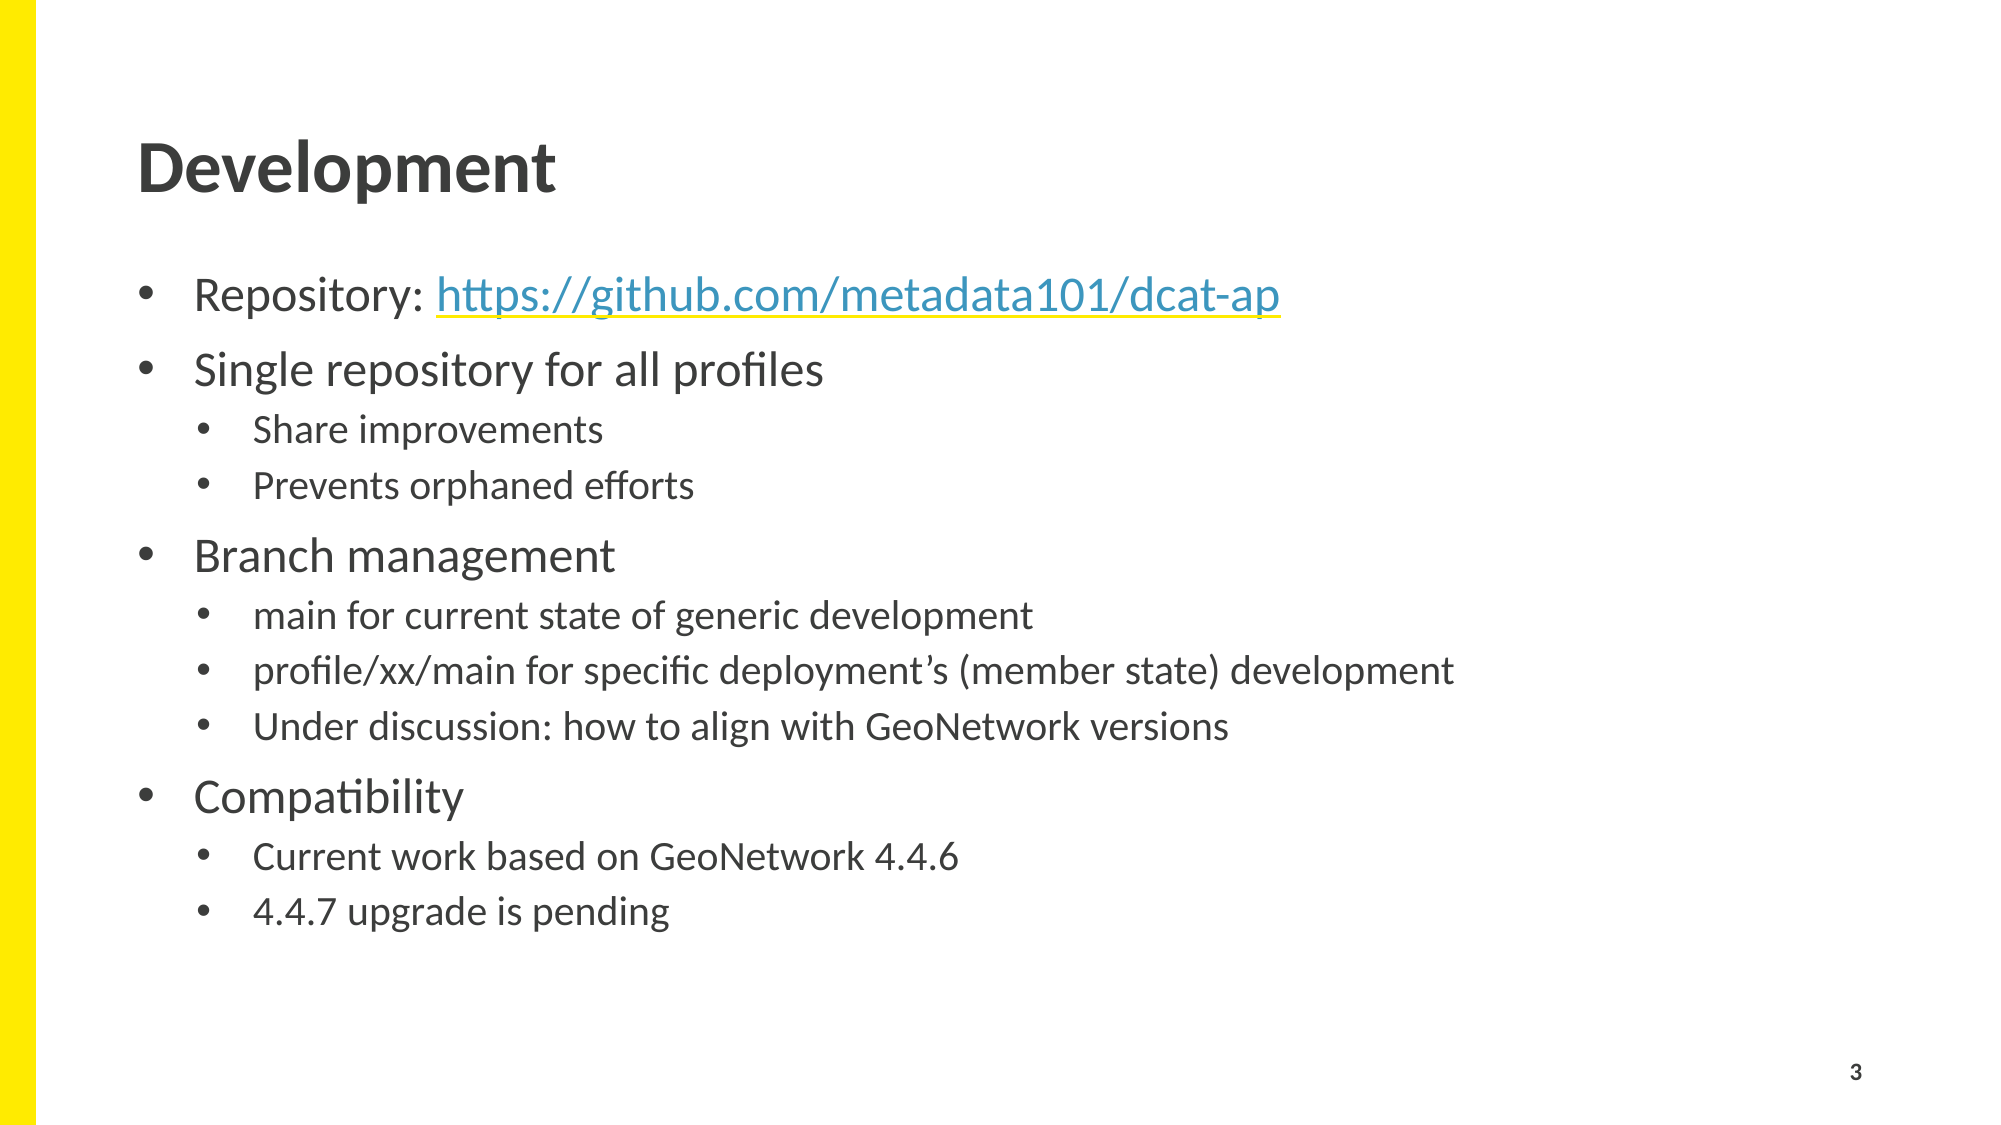

# Development
Repository: https://github.com/metadata101/dcat-ap
Single repository for all profiles
Share improvements
Prevents orphaned efforts
Branch management
main for current state of generic development
profile/xx/main for specific deployment’s (member state) development
Under discussion: how to align with GeoNetwork versions
Compatibility
Current work based on GeoNetwork 4.4.6
4.4.7 upgrade is pending
3